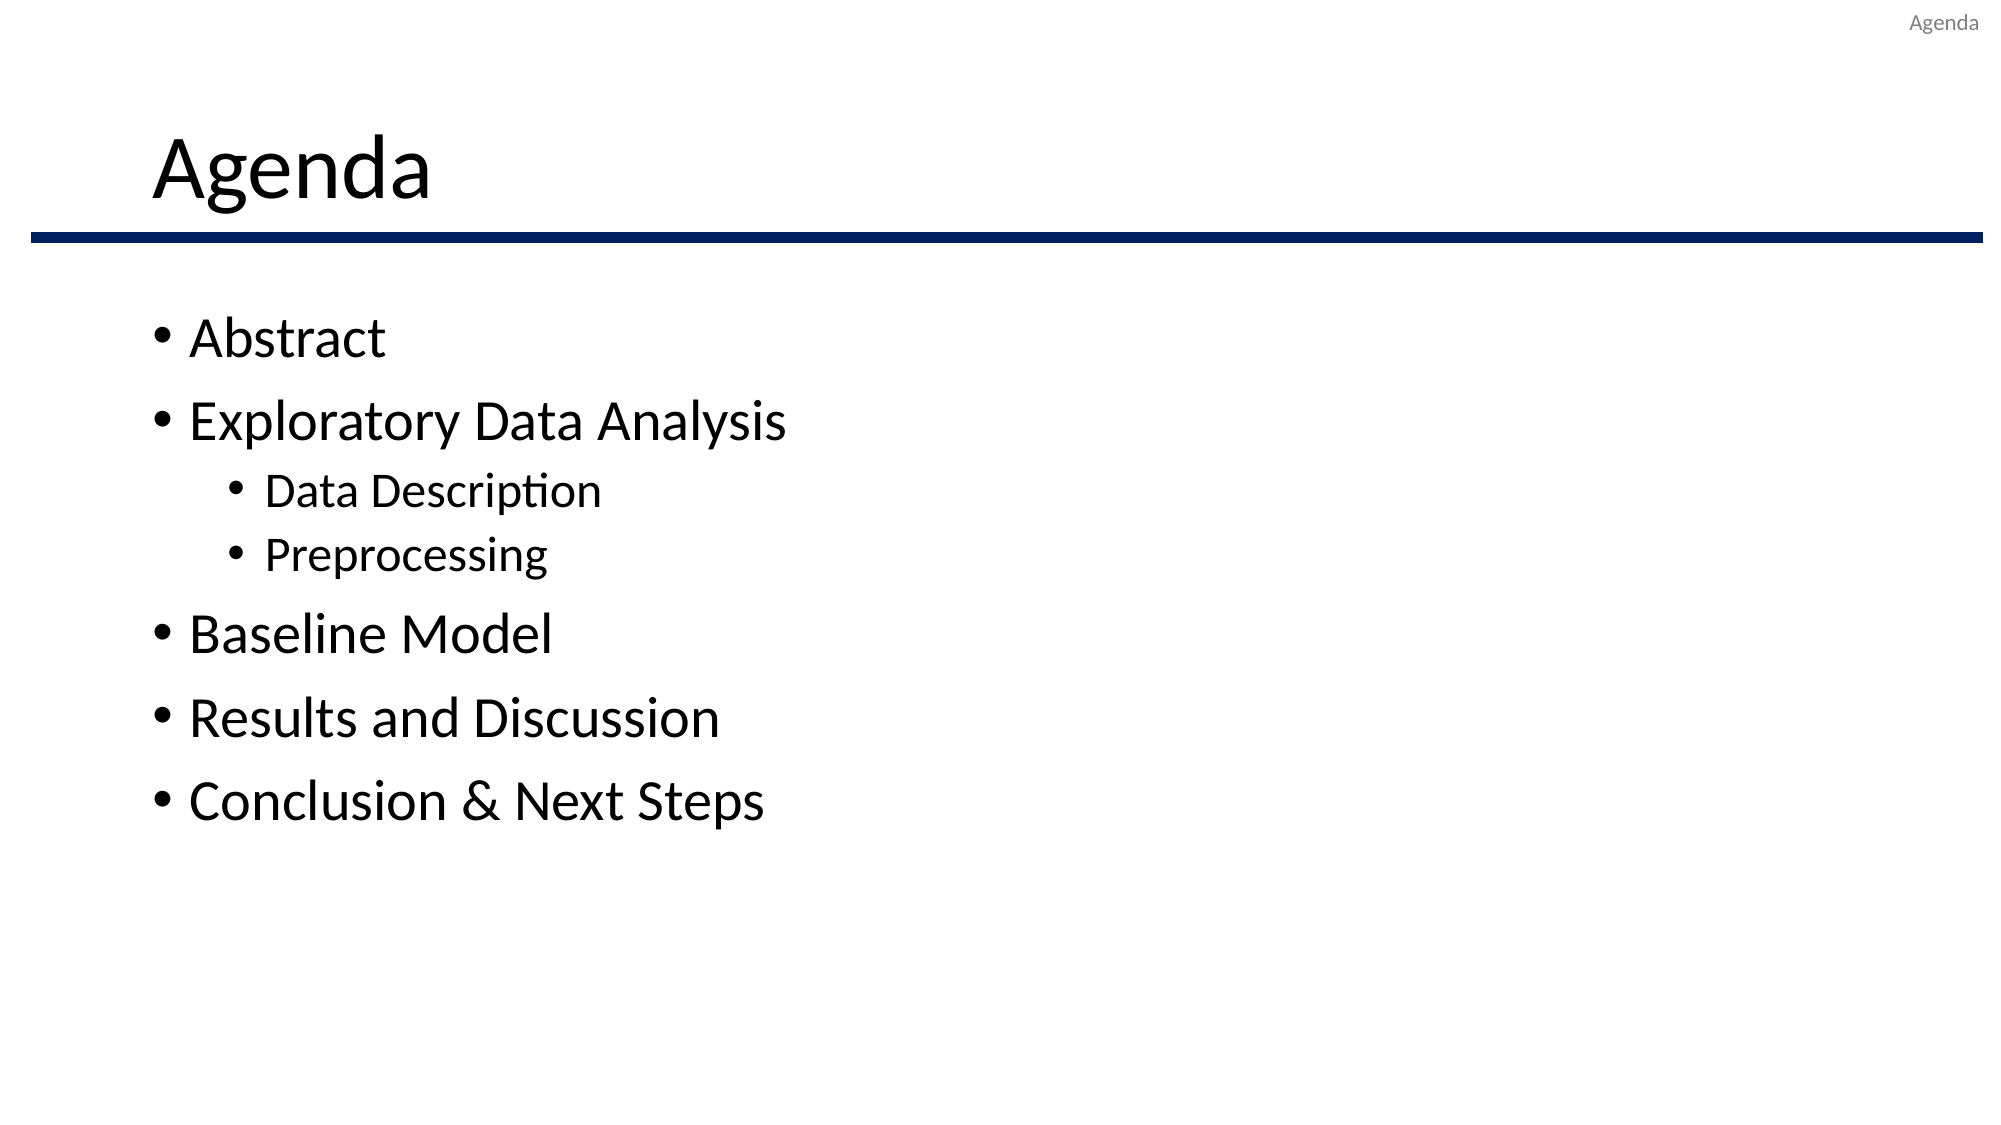

Agenda
# Agenda

Abstract
Exploratory Data Analysis
Data Description
Preprocessing
Baseline Model
Results and Discussion
Conclusion & Next Steps